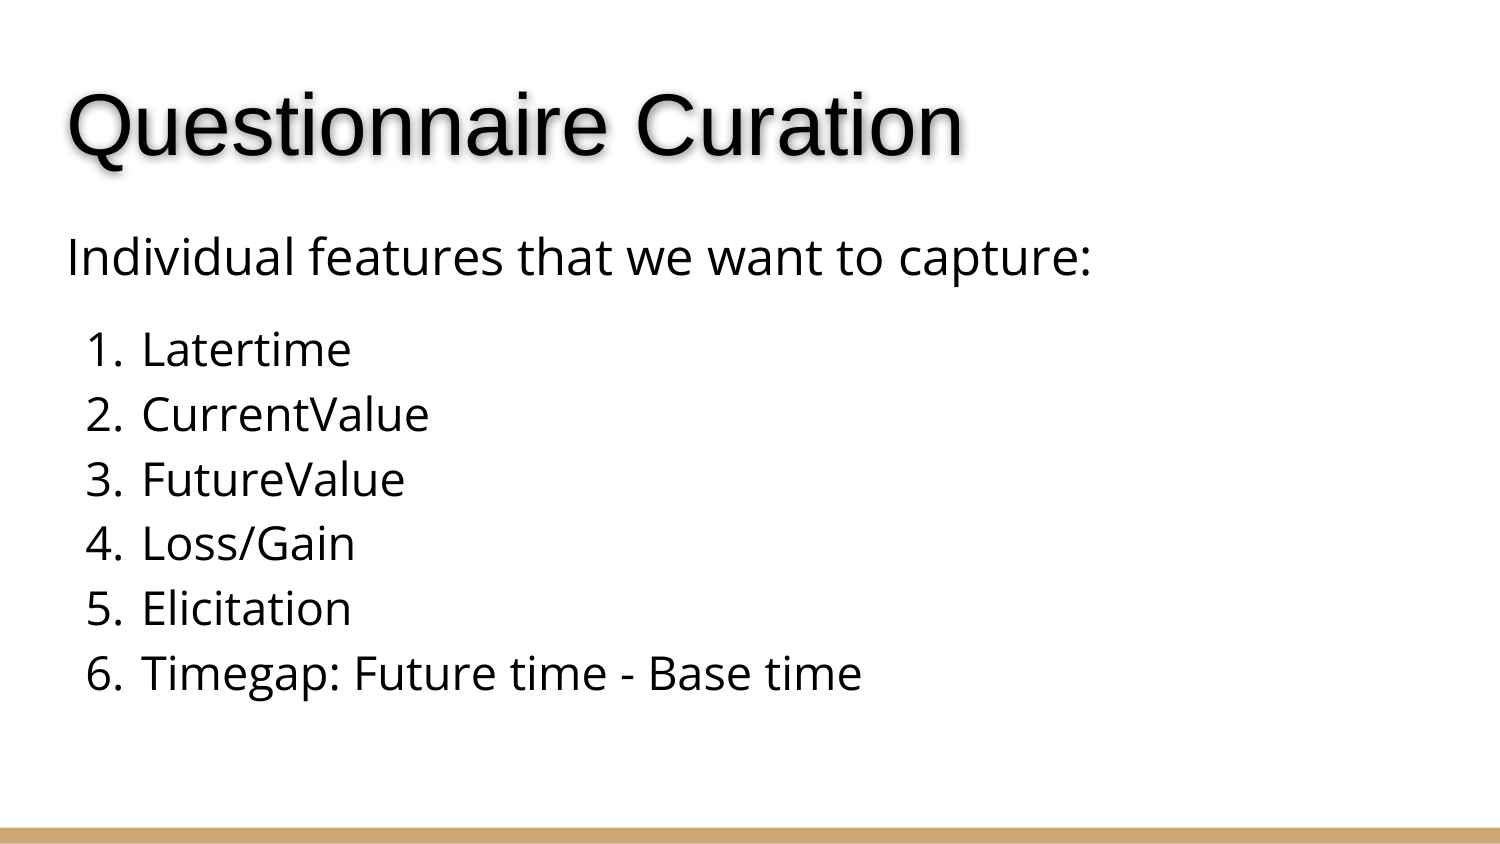

# Questionnaire Curation
Individual features that we want to capture:
Latertime
CurrentValue
FutureValue
Loss/Gain
Elicitation
Timegap: Future time - Base time